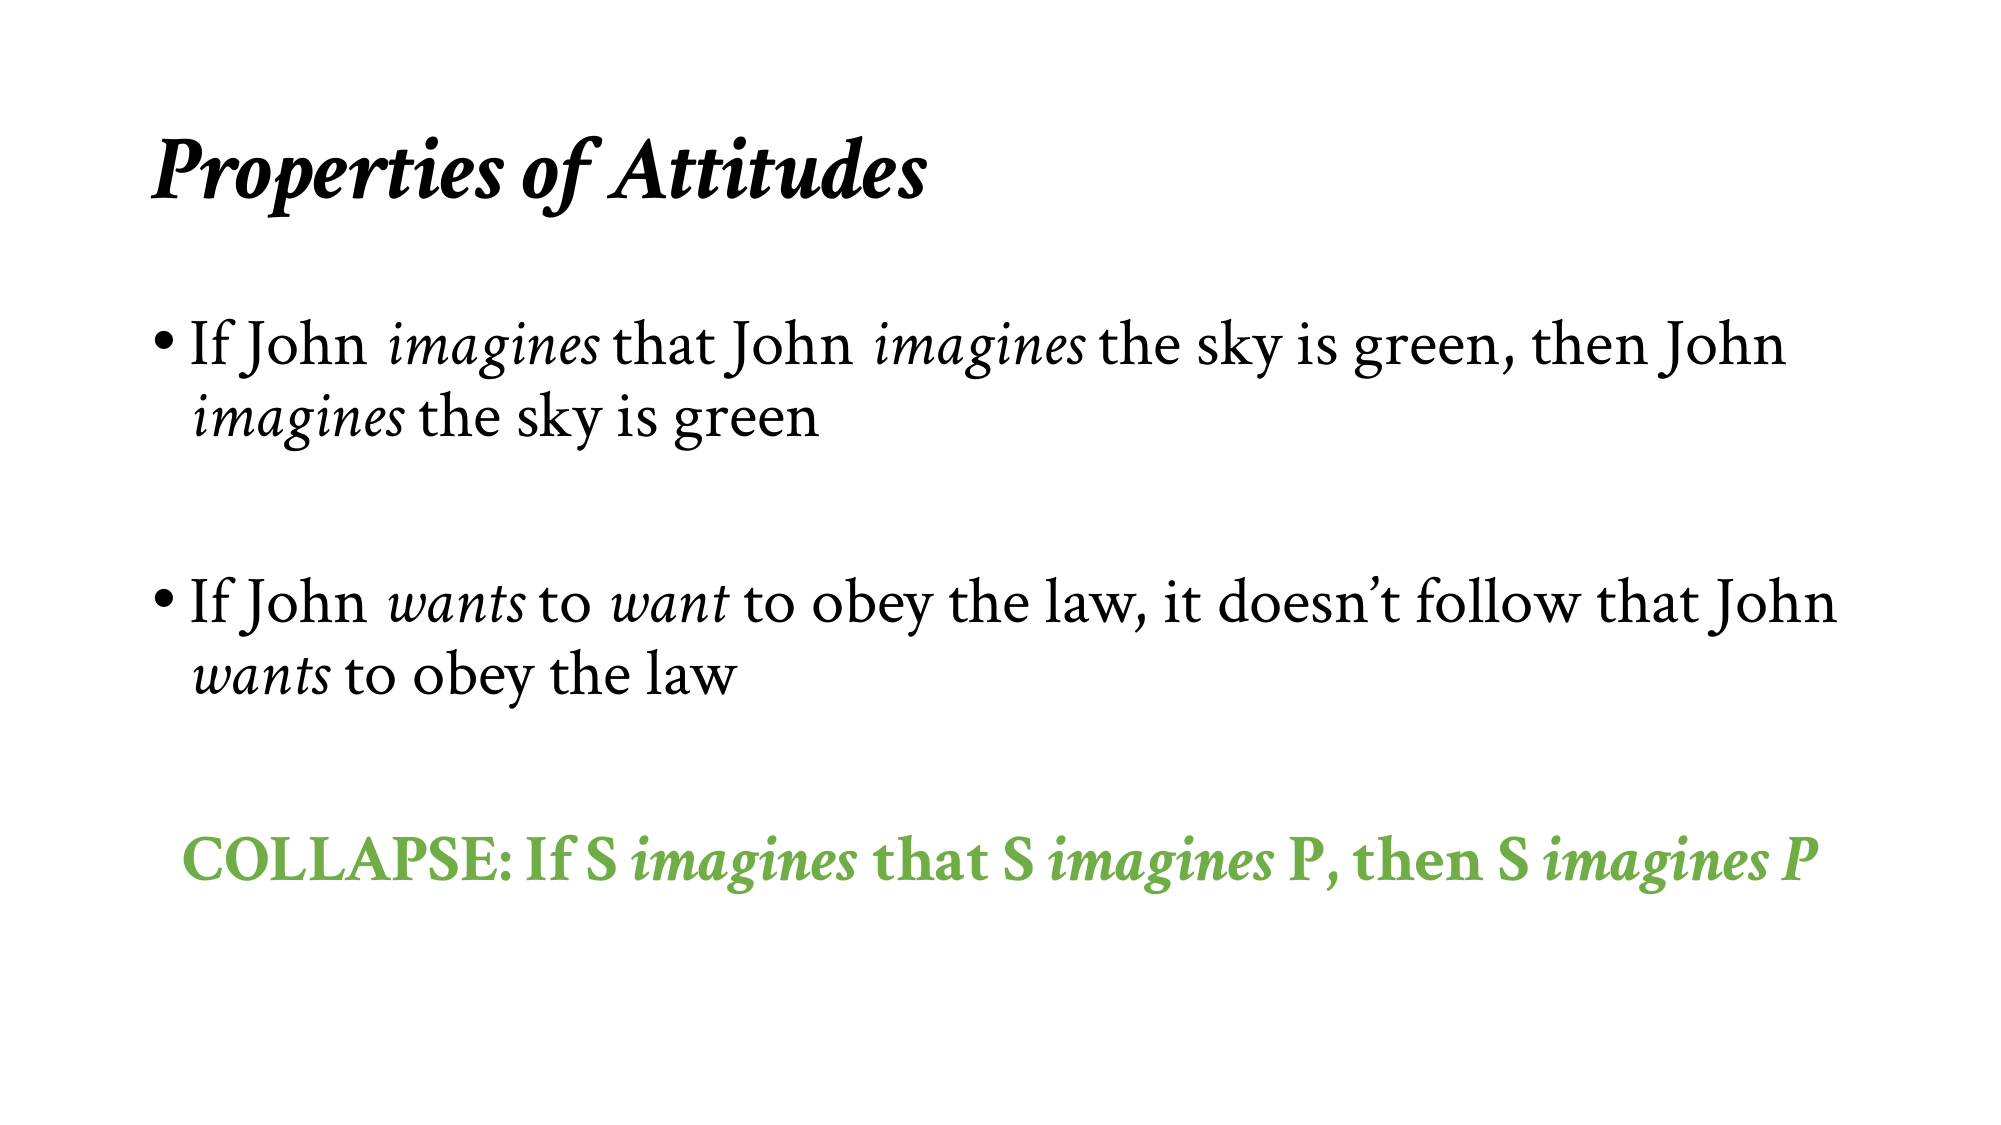

# Properties of Attitudes
If John imagines that John imagines the sky is green, then John imagines the sky is green

If John wants to want to obey the law, it doesn’t follow that John wants to obey the law

COLLAPSE: If S imagines that S imagines P, then S imagines P